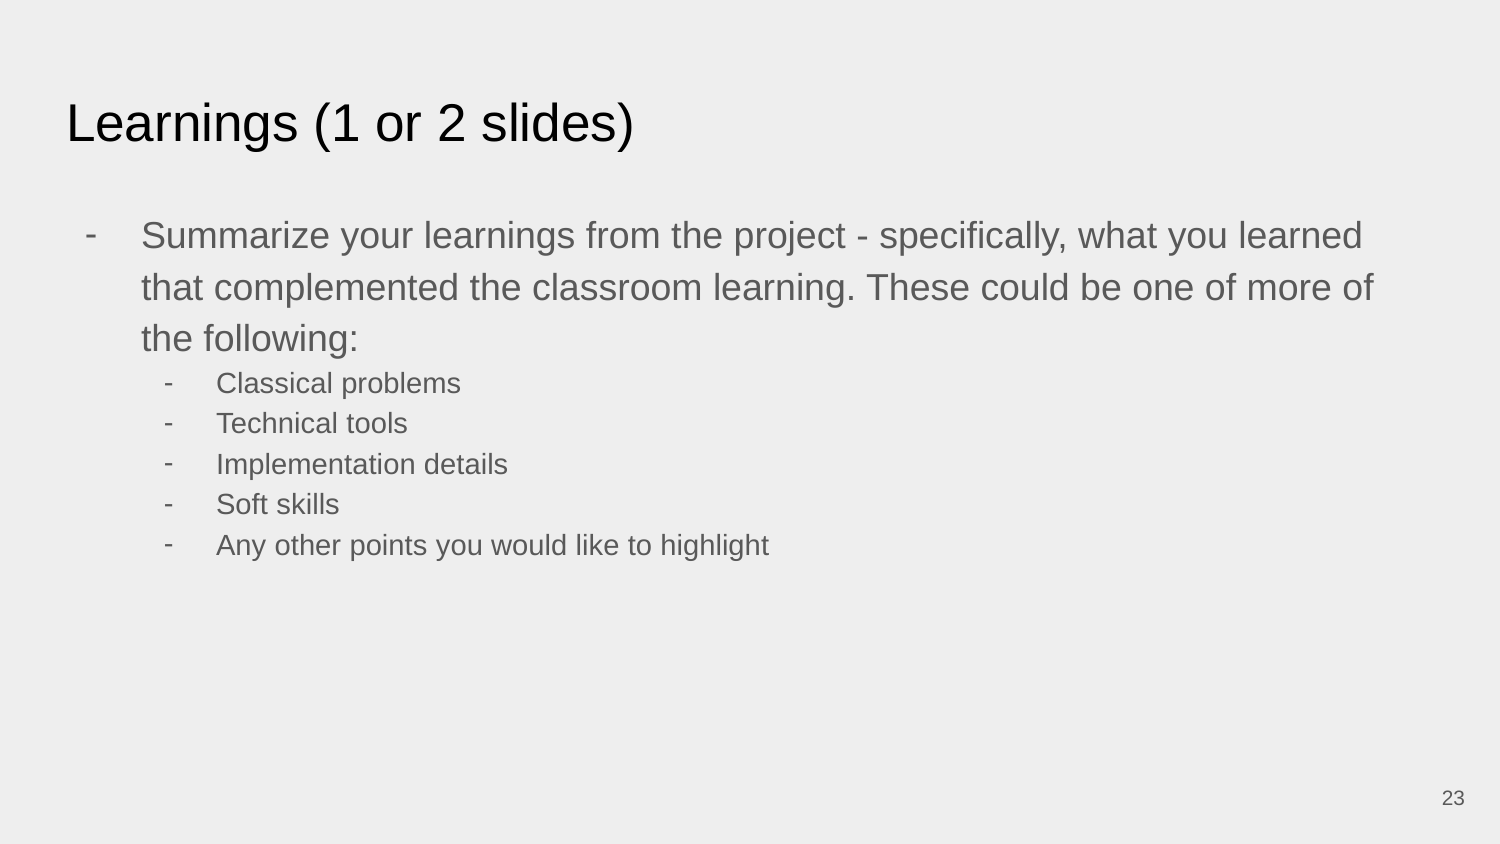

# Learnings (1 or 2 slides)
Summarize your learnings from the project - specifically, what you learned that complemented the classroom learning. These could be one of more of the following:
Classical problems
Technical tools
Implementation details
Soft skills
Any other points you would like to highlight
23